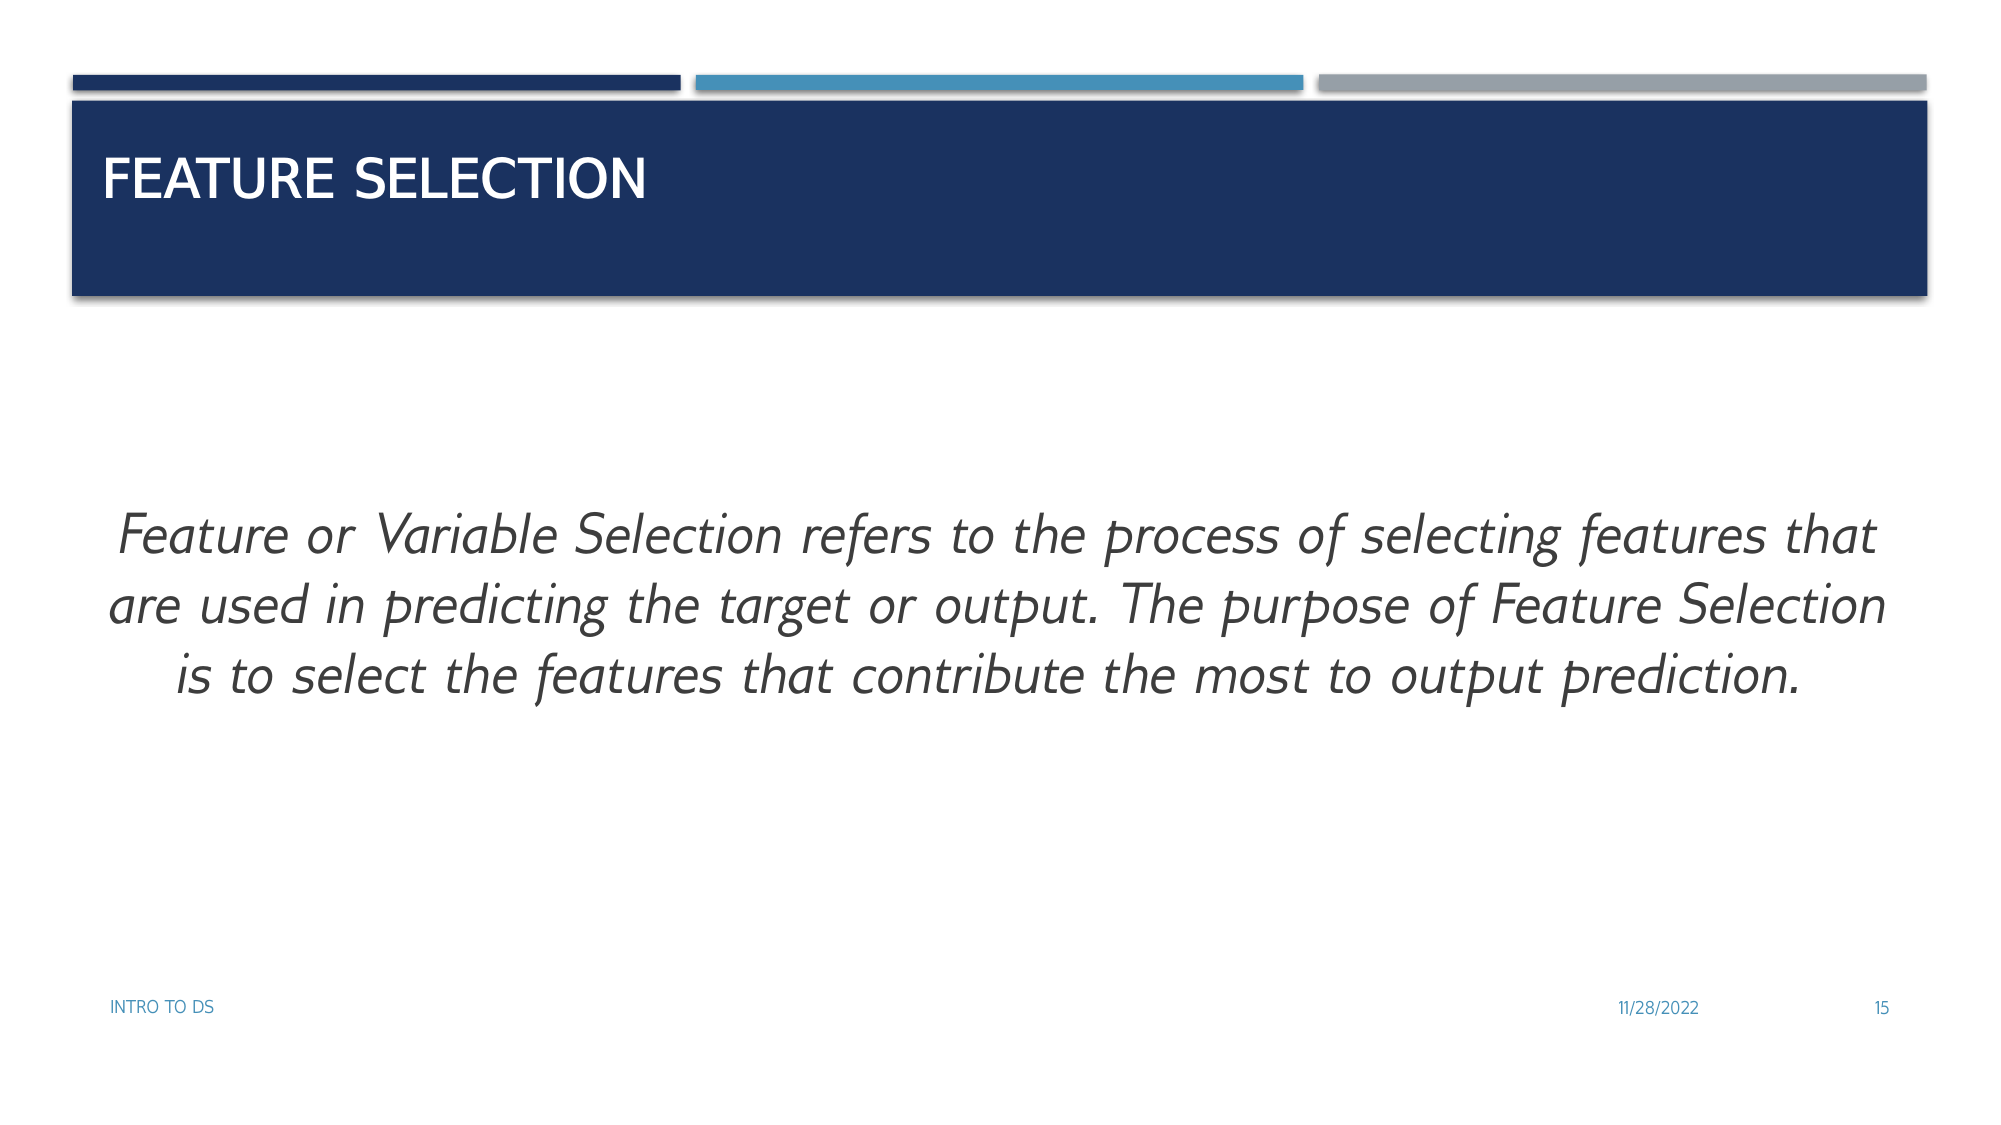

# Feature Selection
Feature or Variable Selection refers to the process of selecting features that are used in predicting the target or output. The purpose of Feature Selection is to select the features that contribute the most to output prediction.
Intro to DS
11/28/2022
15